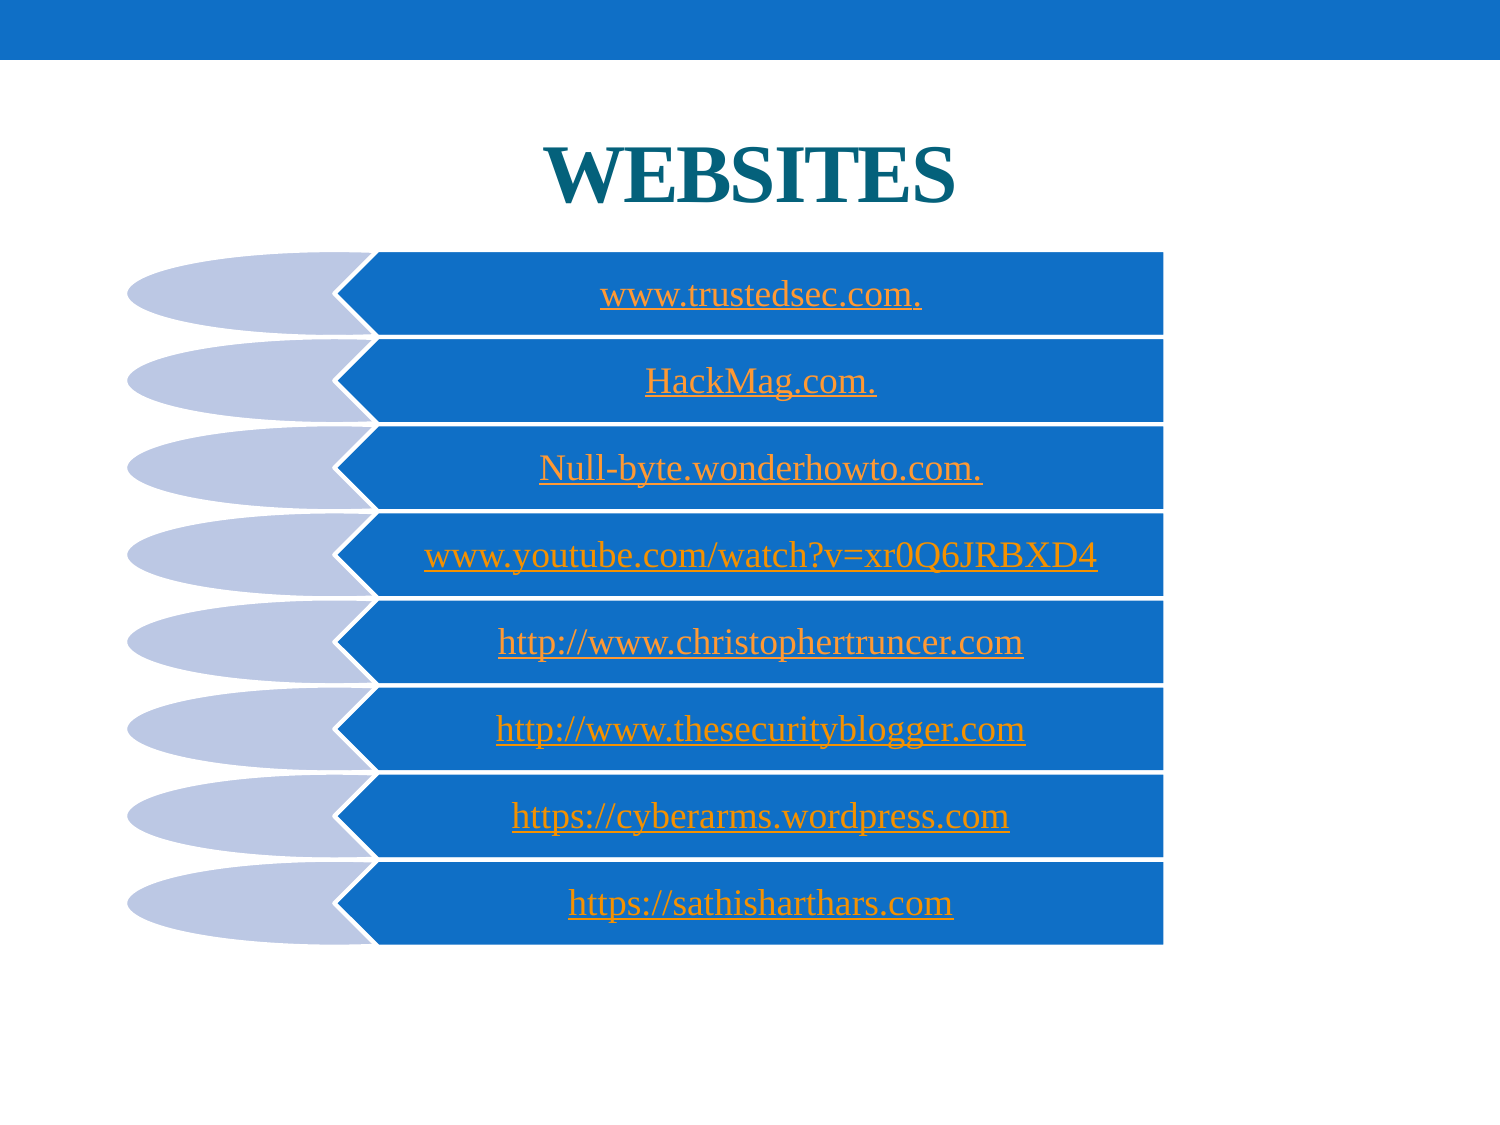

# WEBSITES
www.trustedsec.com.
HackMag.com.
Null-byte.wonderhowto.com.
www.youtube.com/watch?v=xr0Q6JRBXD4
http://www.christophertruncer.com
http://www.thesecurityblogger.com
https://cyberarms.wordpress.com
https://sathisharthars.com